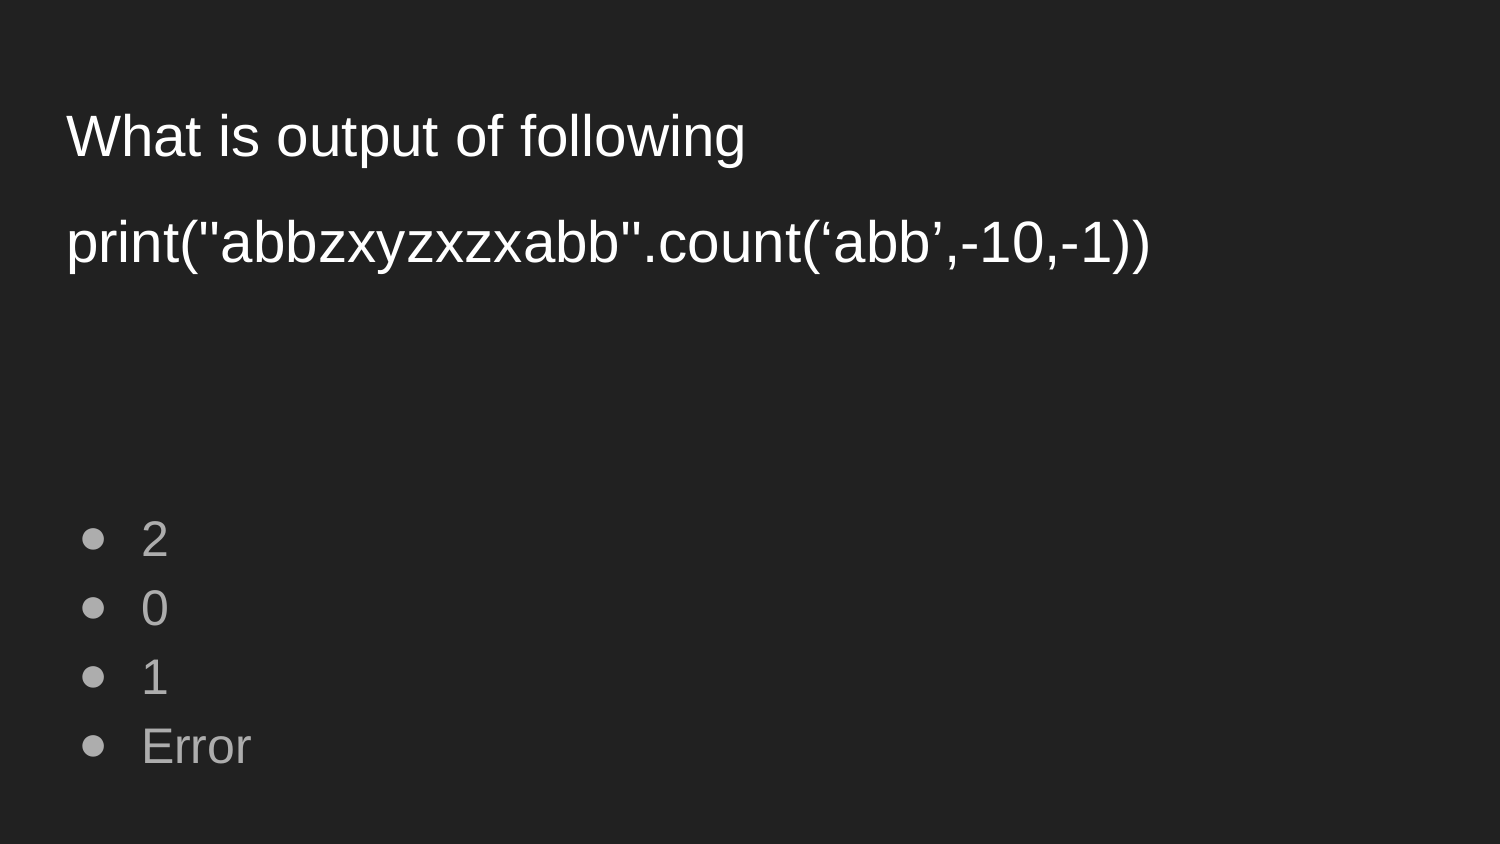

# What is output of following
print(''abbzxyzxzxabb''.count(‘abb’,-10,-1))

2
0
1
Error